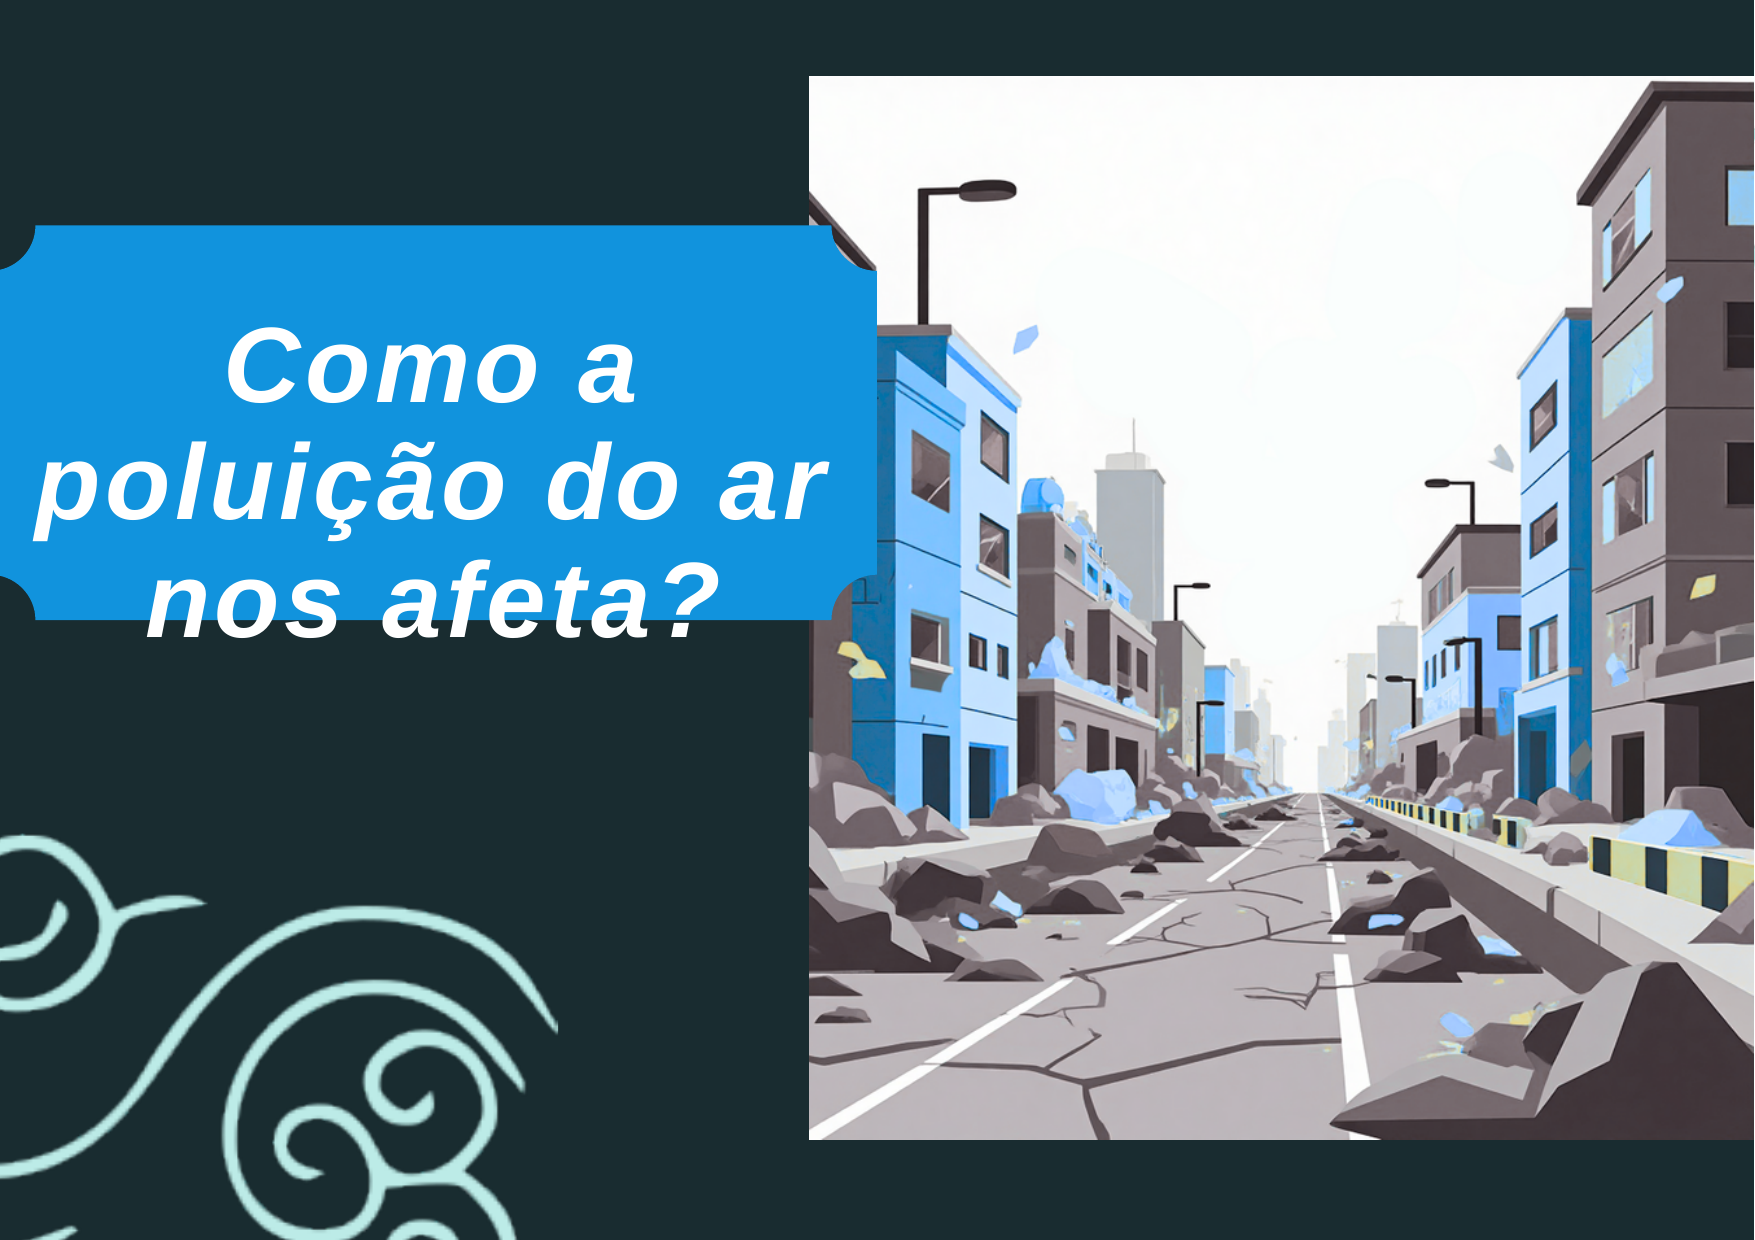

Como a poluição do ar nos afeta?